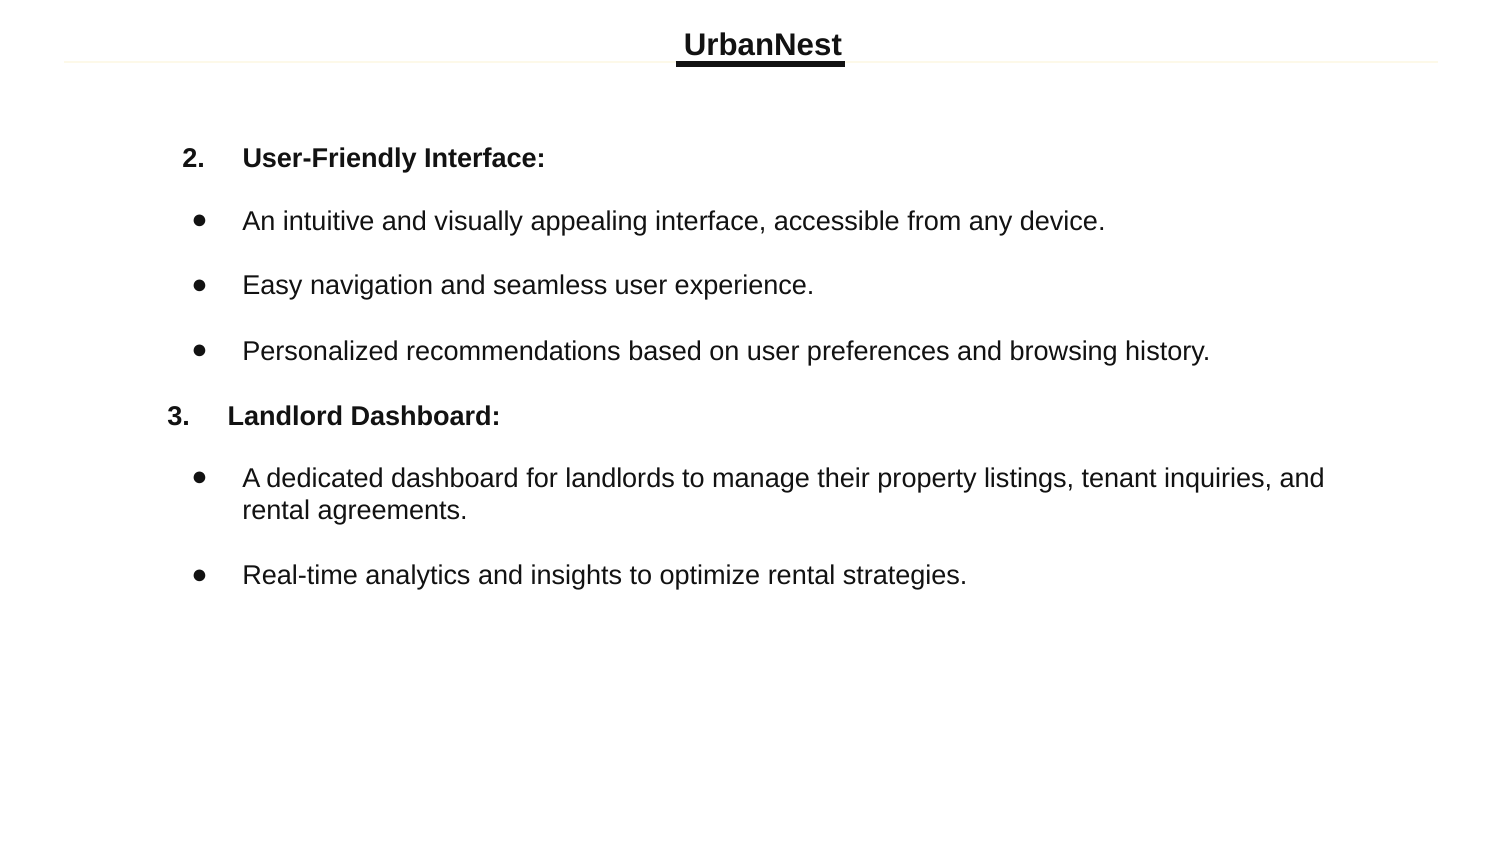

UrbanNest
            2.     User-Friendly Interface:

An intuitive and visually appealing interface, accessible from any device.

Easy navigation and seamless user experience.

Personalized recommendations based on user preferences and browsing history.

3.     Landlord Dashboard:

A dedicated dashboard for landlords to manage their property listings, tenant inquiries, and rental agreements.

Real-time analytics and insights to optimize rental strategies.